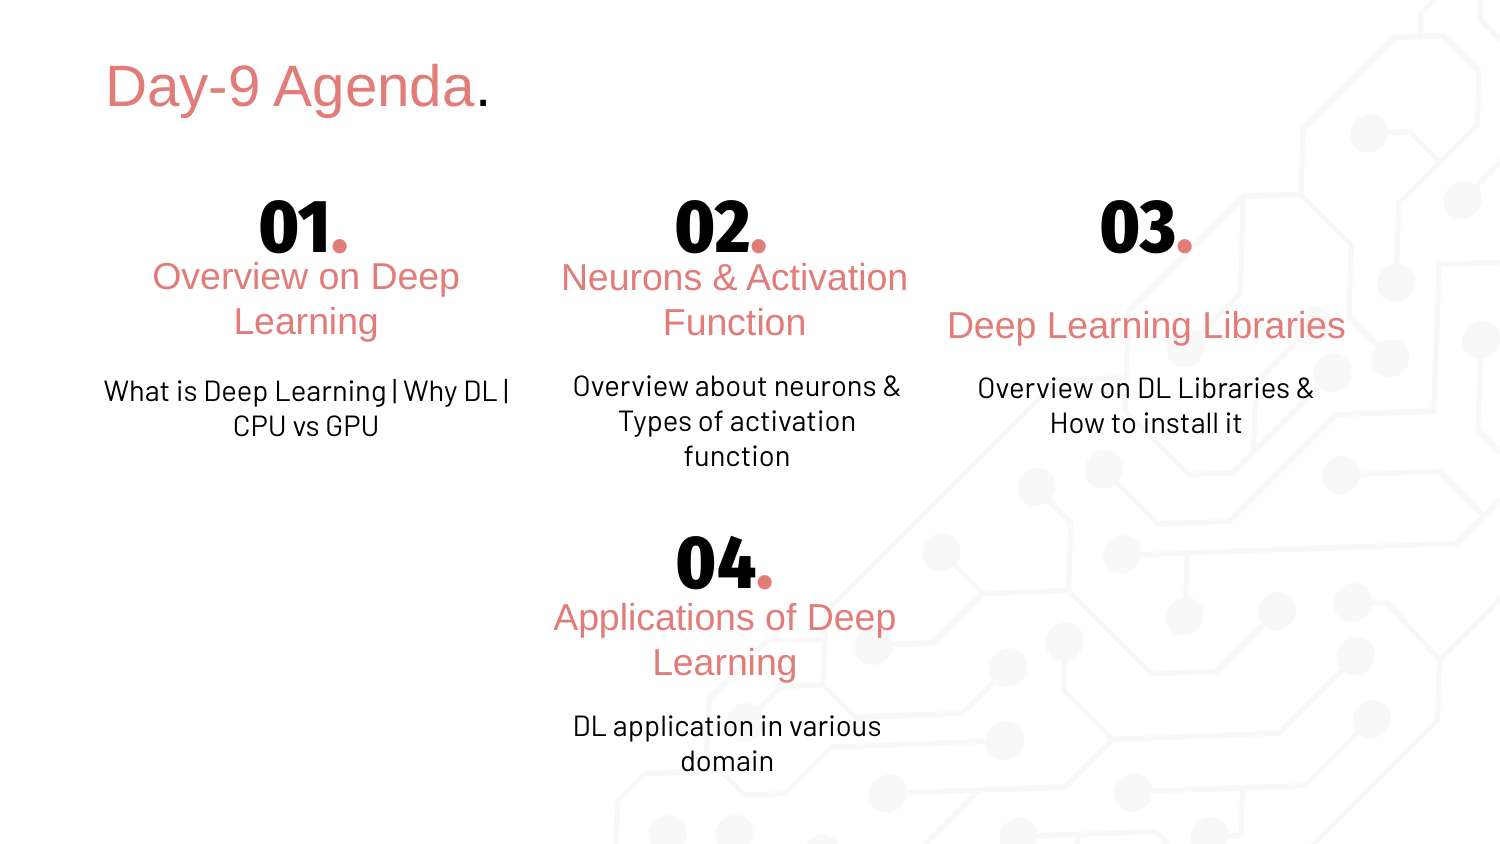

# Day-9 Agenda.
01.
02.
03.
Overview on Deep Learning
Neurons & Activation Function
Deep Learning Libraries
Overview about neurons & Types of activation function

Overview on DL Libraries & How to install it
What is Deep Learning | Why DL | CPU vs GPU
04.
Applications of Deep Learning
DL application in various domain